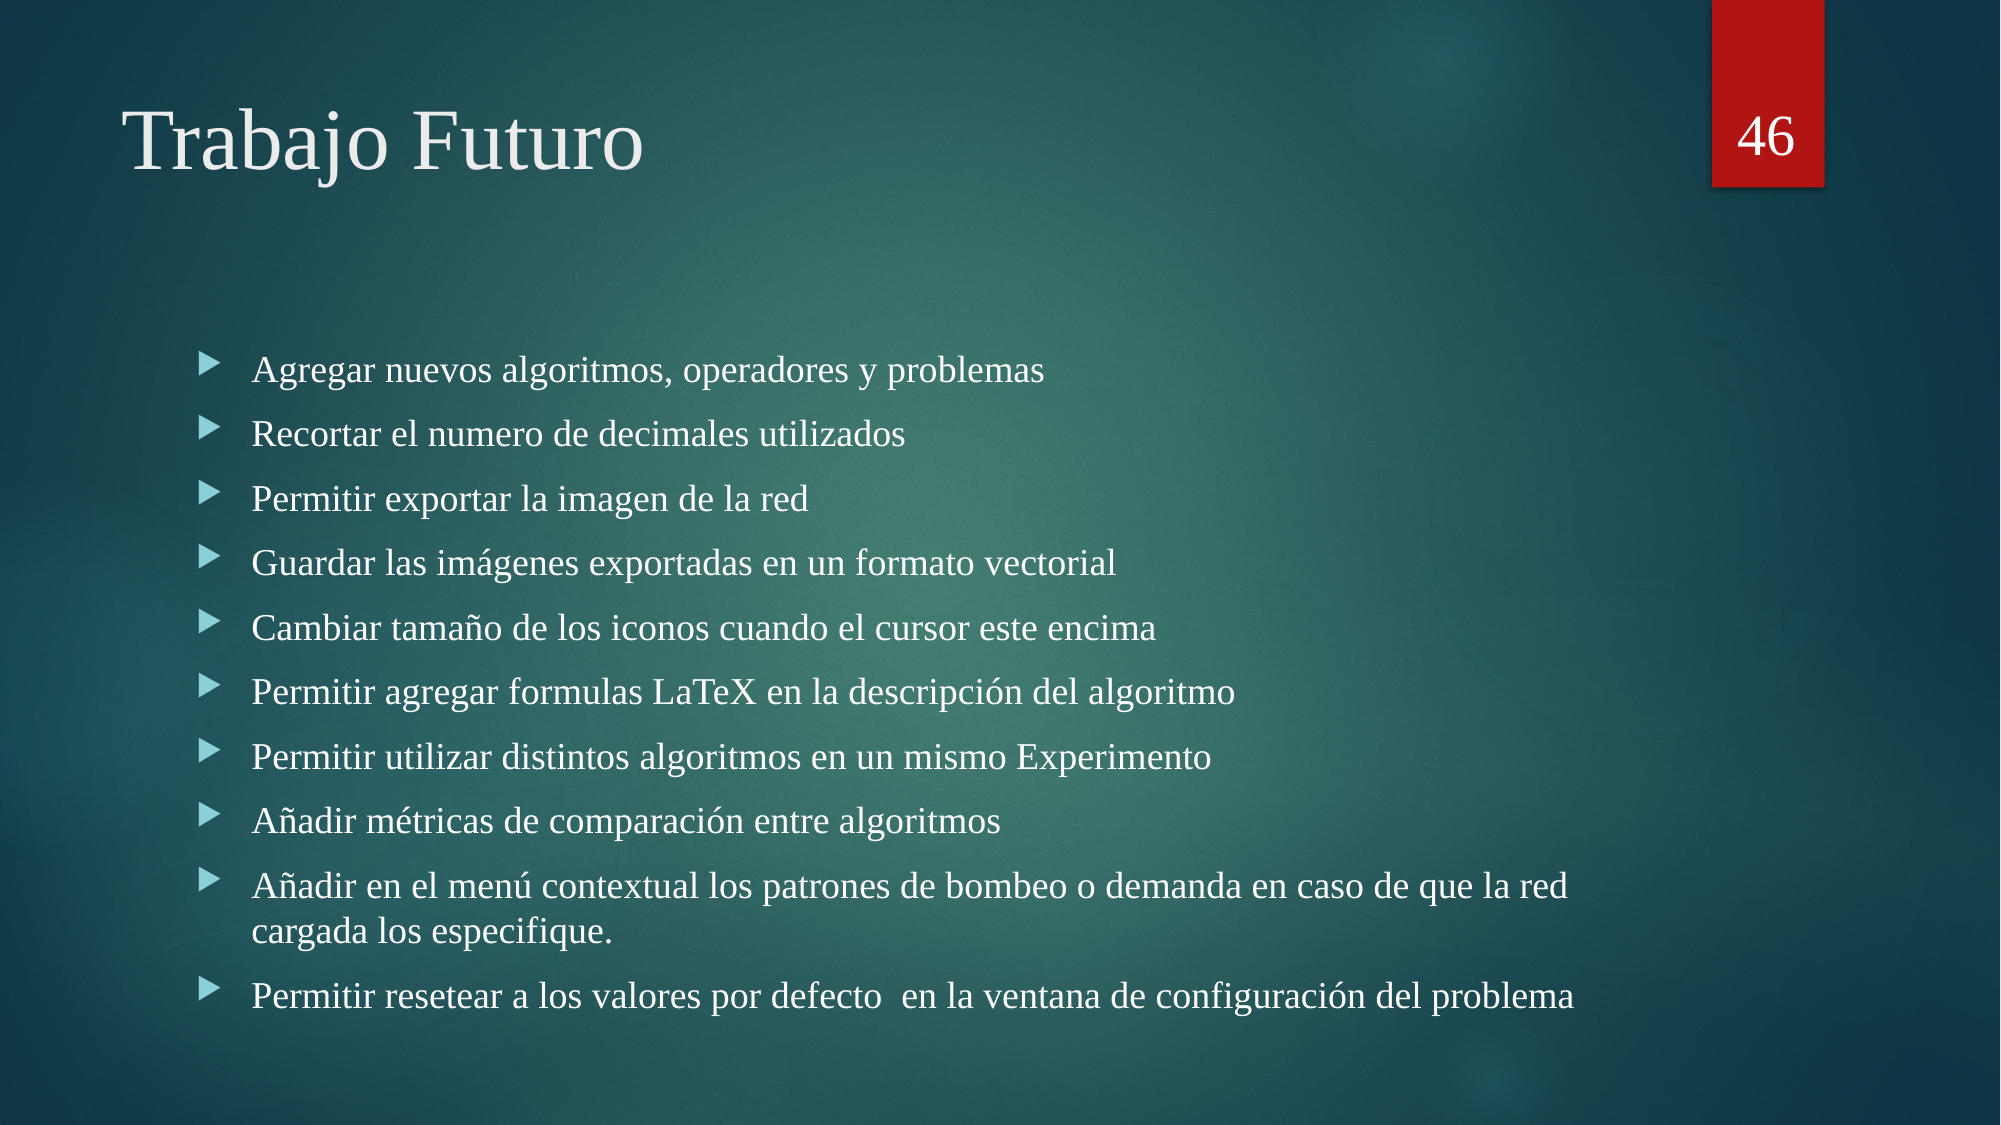

46
# Trabajo Futuro
Agregar nuevos algoritmos, operadores y problemas
Recortar el numero de decimales utilizados
Permitir exportar la imagen de la red
Guardar las imágenes exportadas en un formato vectorial
Cambiar tamaño de los iconos cuando el cursor este encima
Permitir agregar formulas LaTeX en la descripción del algoritmo
Permitir utilizar distintos algoritmos en un mismo Experimento
Añadir métricas de comparación entre algoritmos
Añadir en el menú contextual los patrones de bombeo o demanda en caso de que la red cargada los especifique.
Permitir resetear a los valores por defecto  en la ventana de configuración del problema